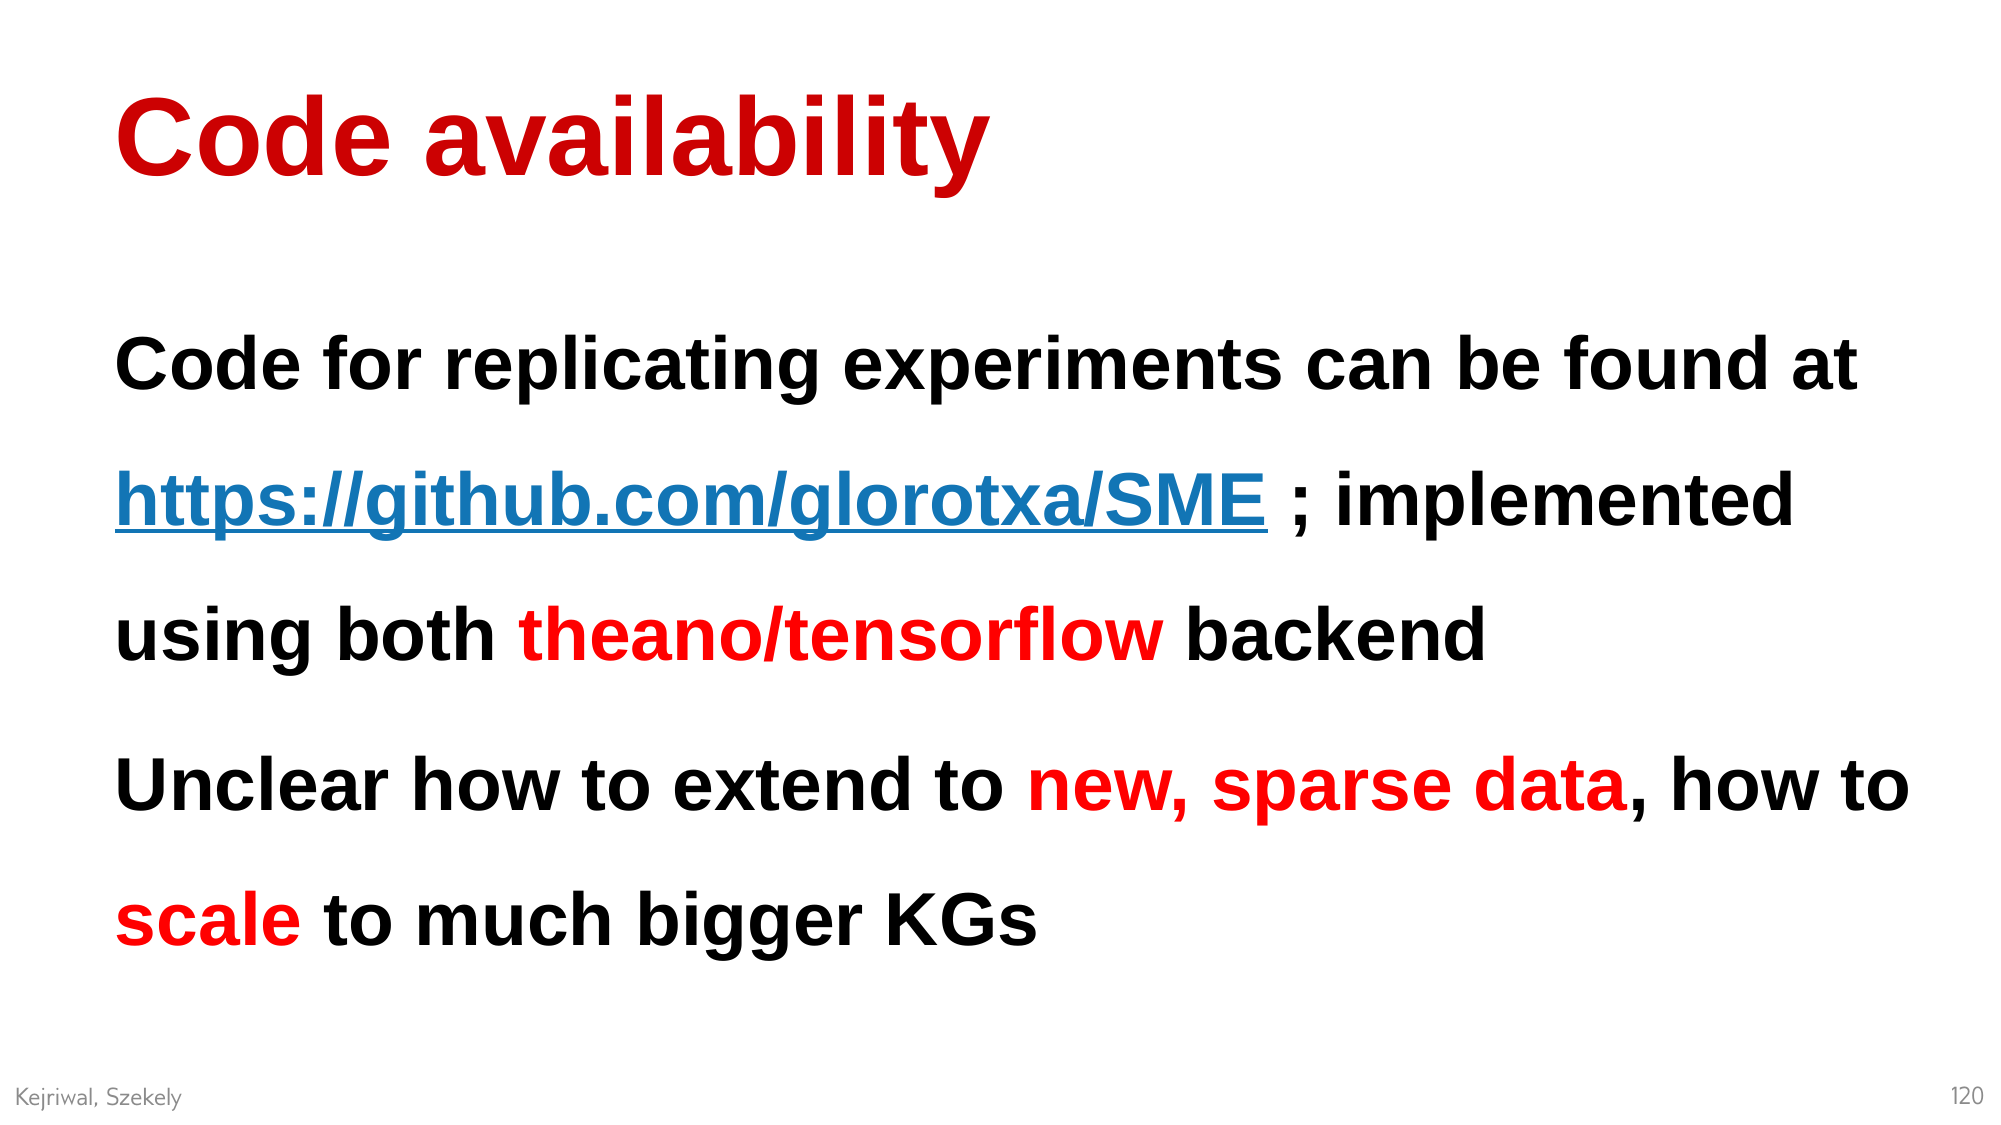

# Code availability
Code for replicating experiments can be found at https://github.com/glorotxa/SME ; implemented using both theano/tensorflow backend
Unclear how to extend to new, sparse data, how to scale to much bigger KGs

120
Kejriwal, Szekely